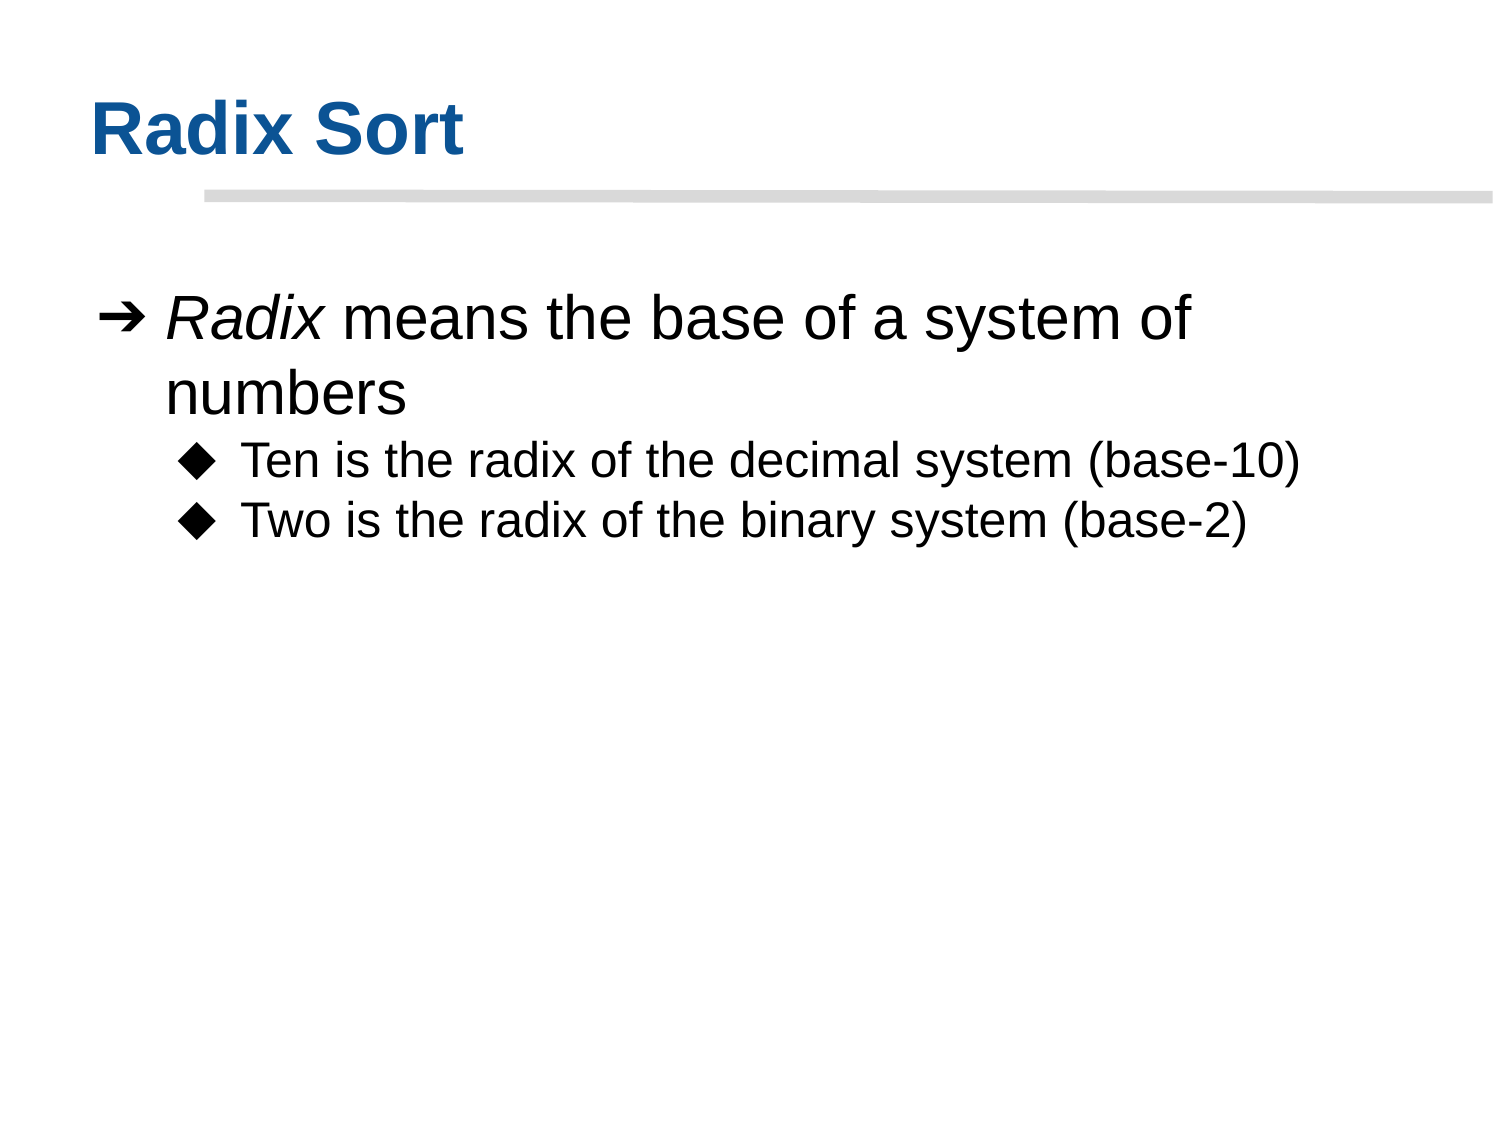

# Radix Sort
Radix means the base of a system of numbers
Ten is the radix of the decimal system (base-10)
Two is the radix of the binary system (base-2)